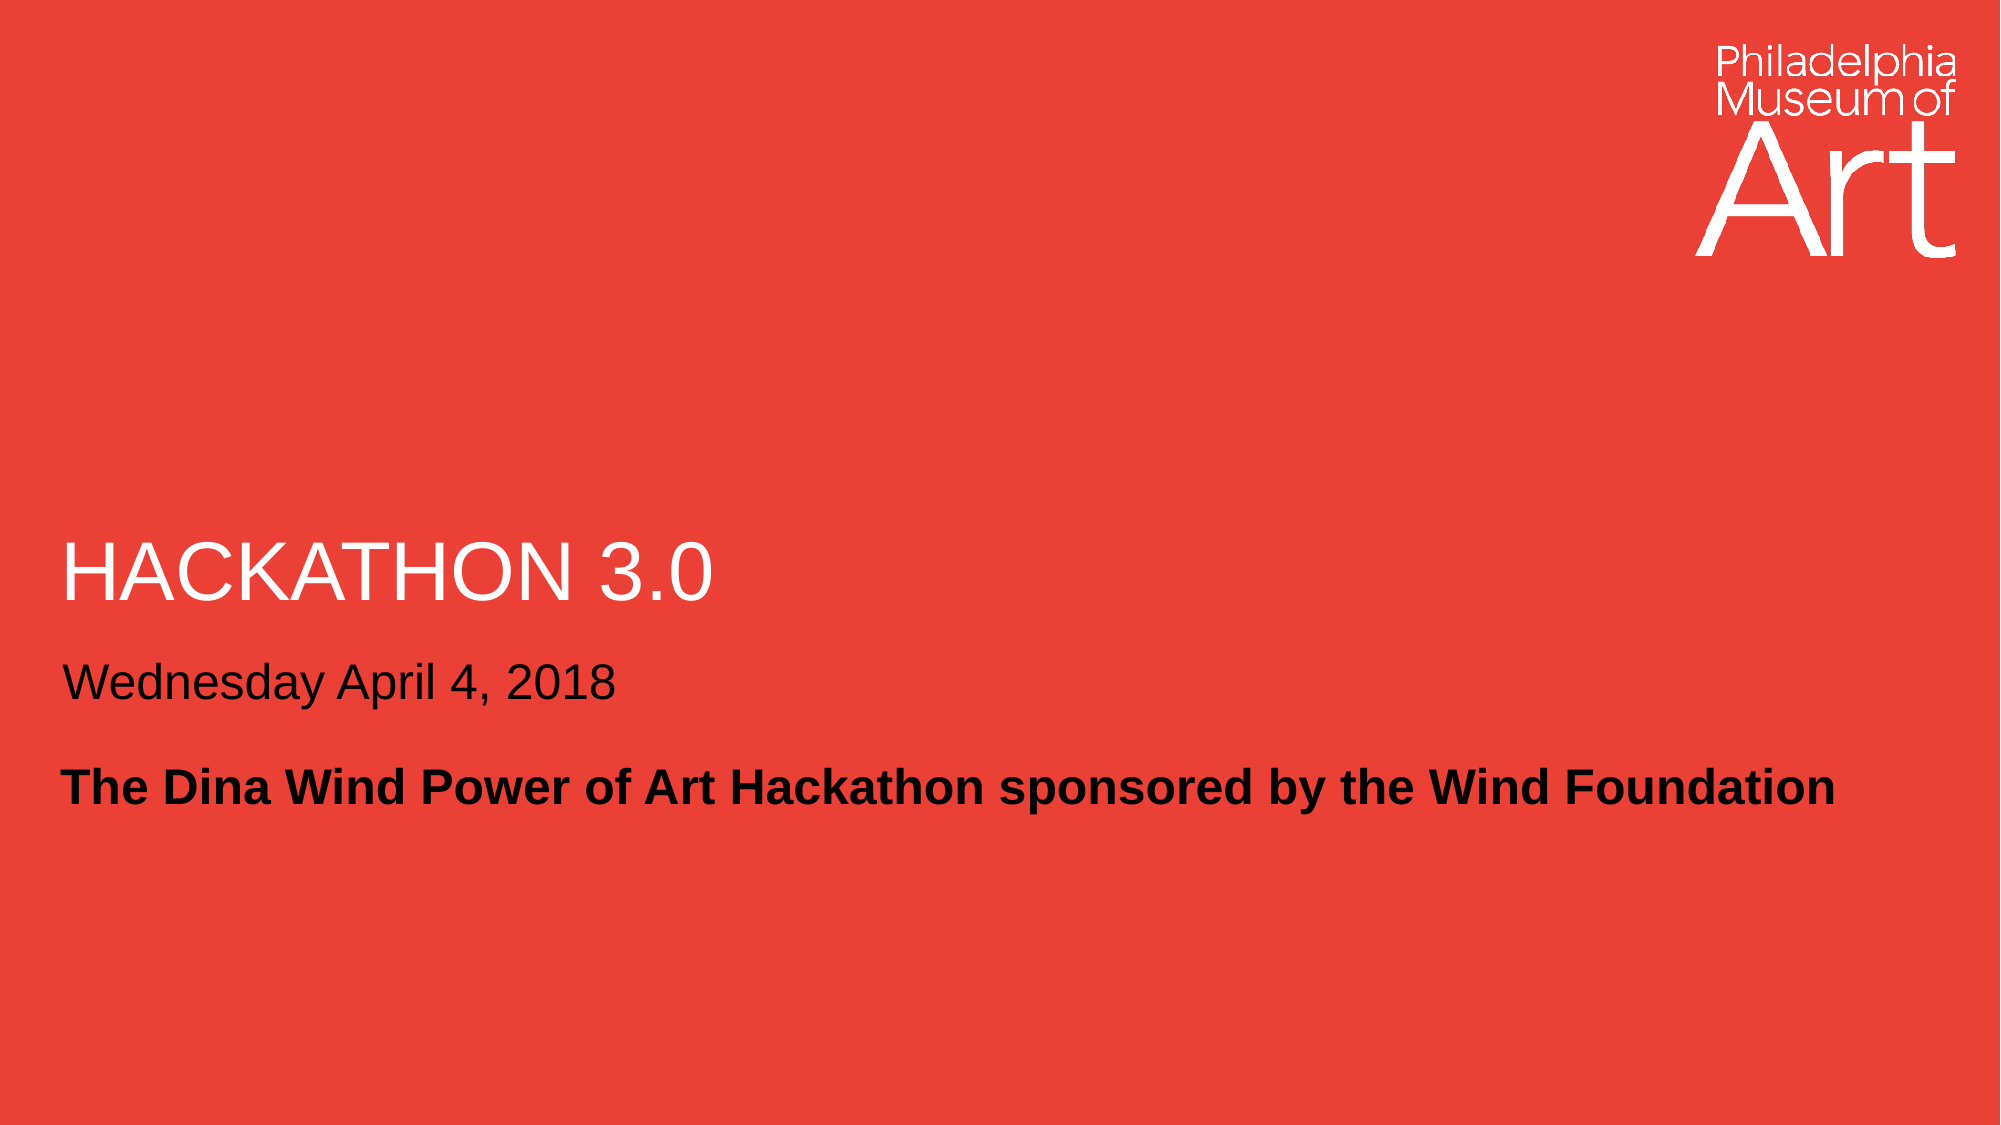

HACKATHON 3.0
Wednesday April 4, 2018
The Dina Wind Power of Art Hackathon sponsored by the Wind Foundation